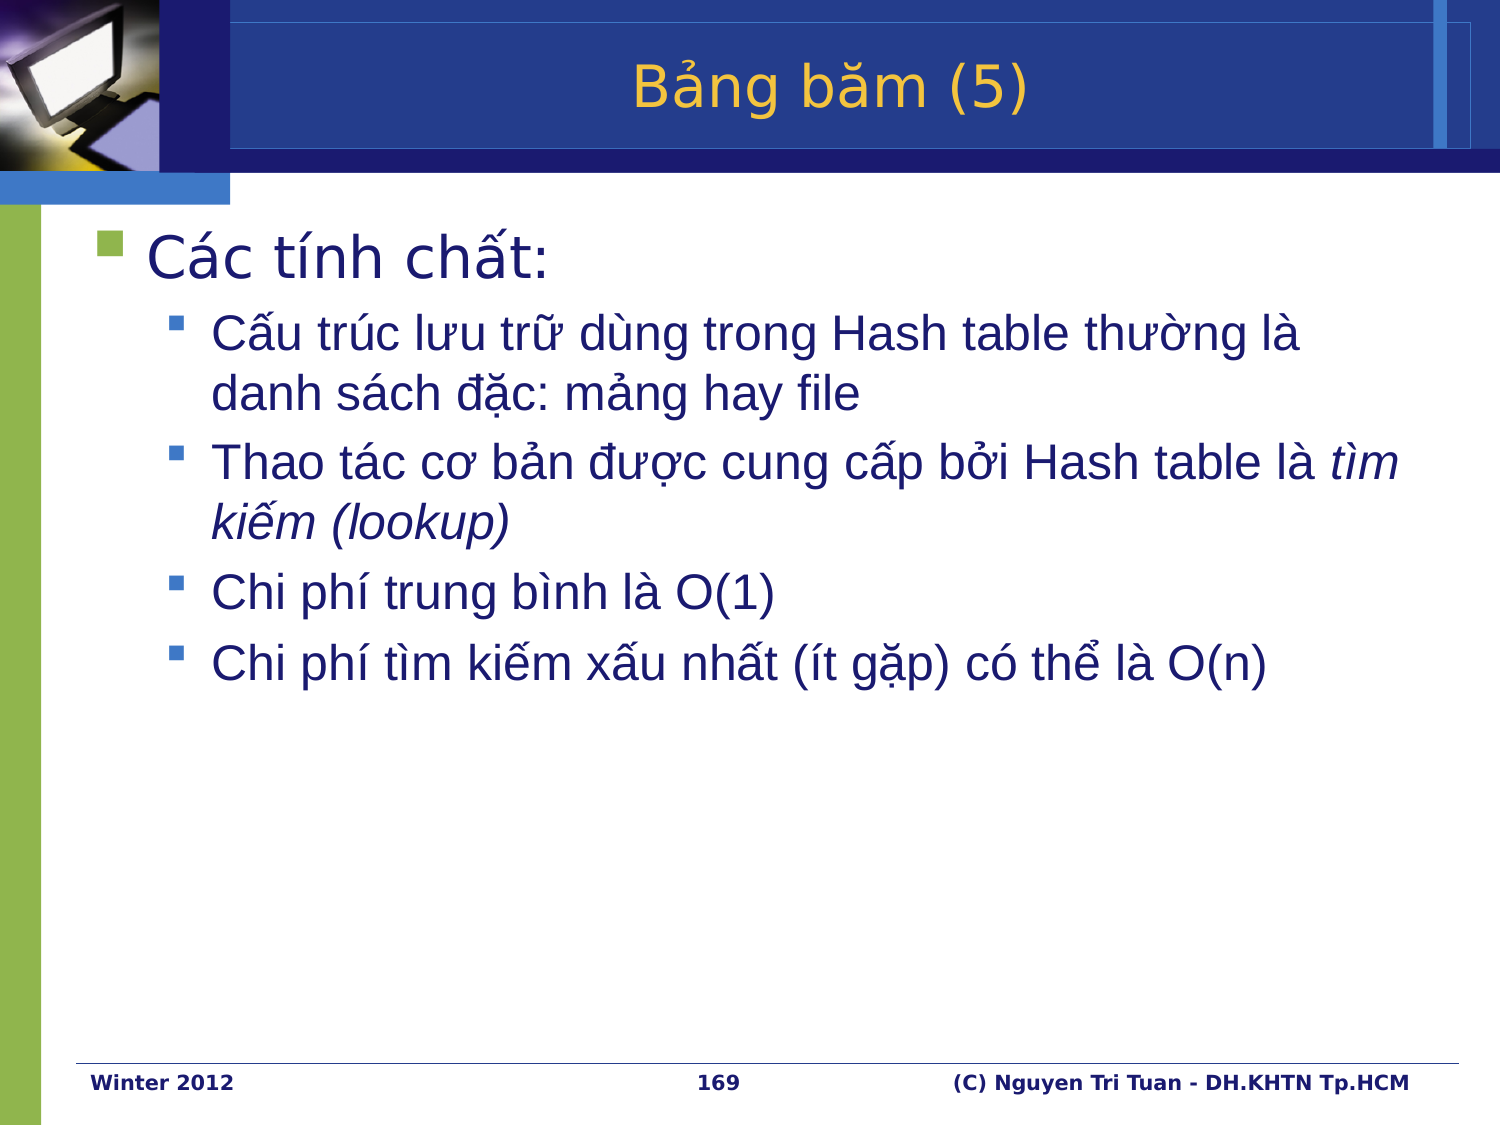

# Bảng băm (5)
Các tính chất:
Cấu trúc lưu trữ dùng trong Hash table thường là danh sách đặc: mảng hay file
Thao tác cơ bản được cung cấp bởi Hash table là tìm kiếm (lookup)
Chi phí trung bình là O(1)
Chi phí tìm kiếm xấu nhất (ít gặp) có thể là O(n)
Winter 2012
169
(C) Nguyen Tri Tuan - DH.KHTN Tp.HCM